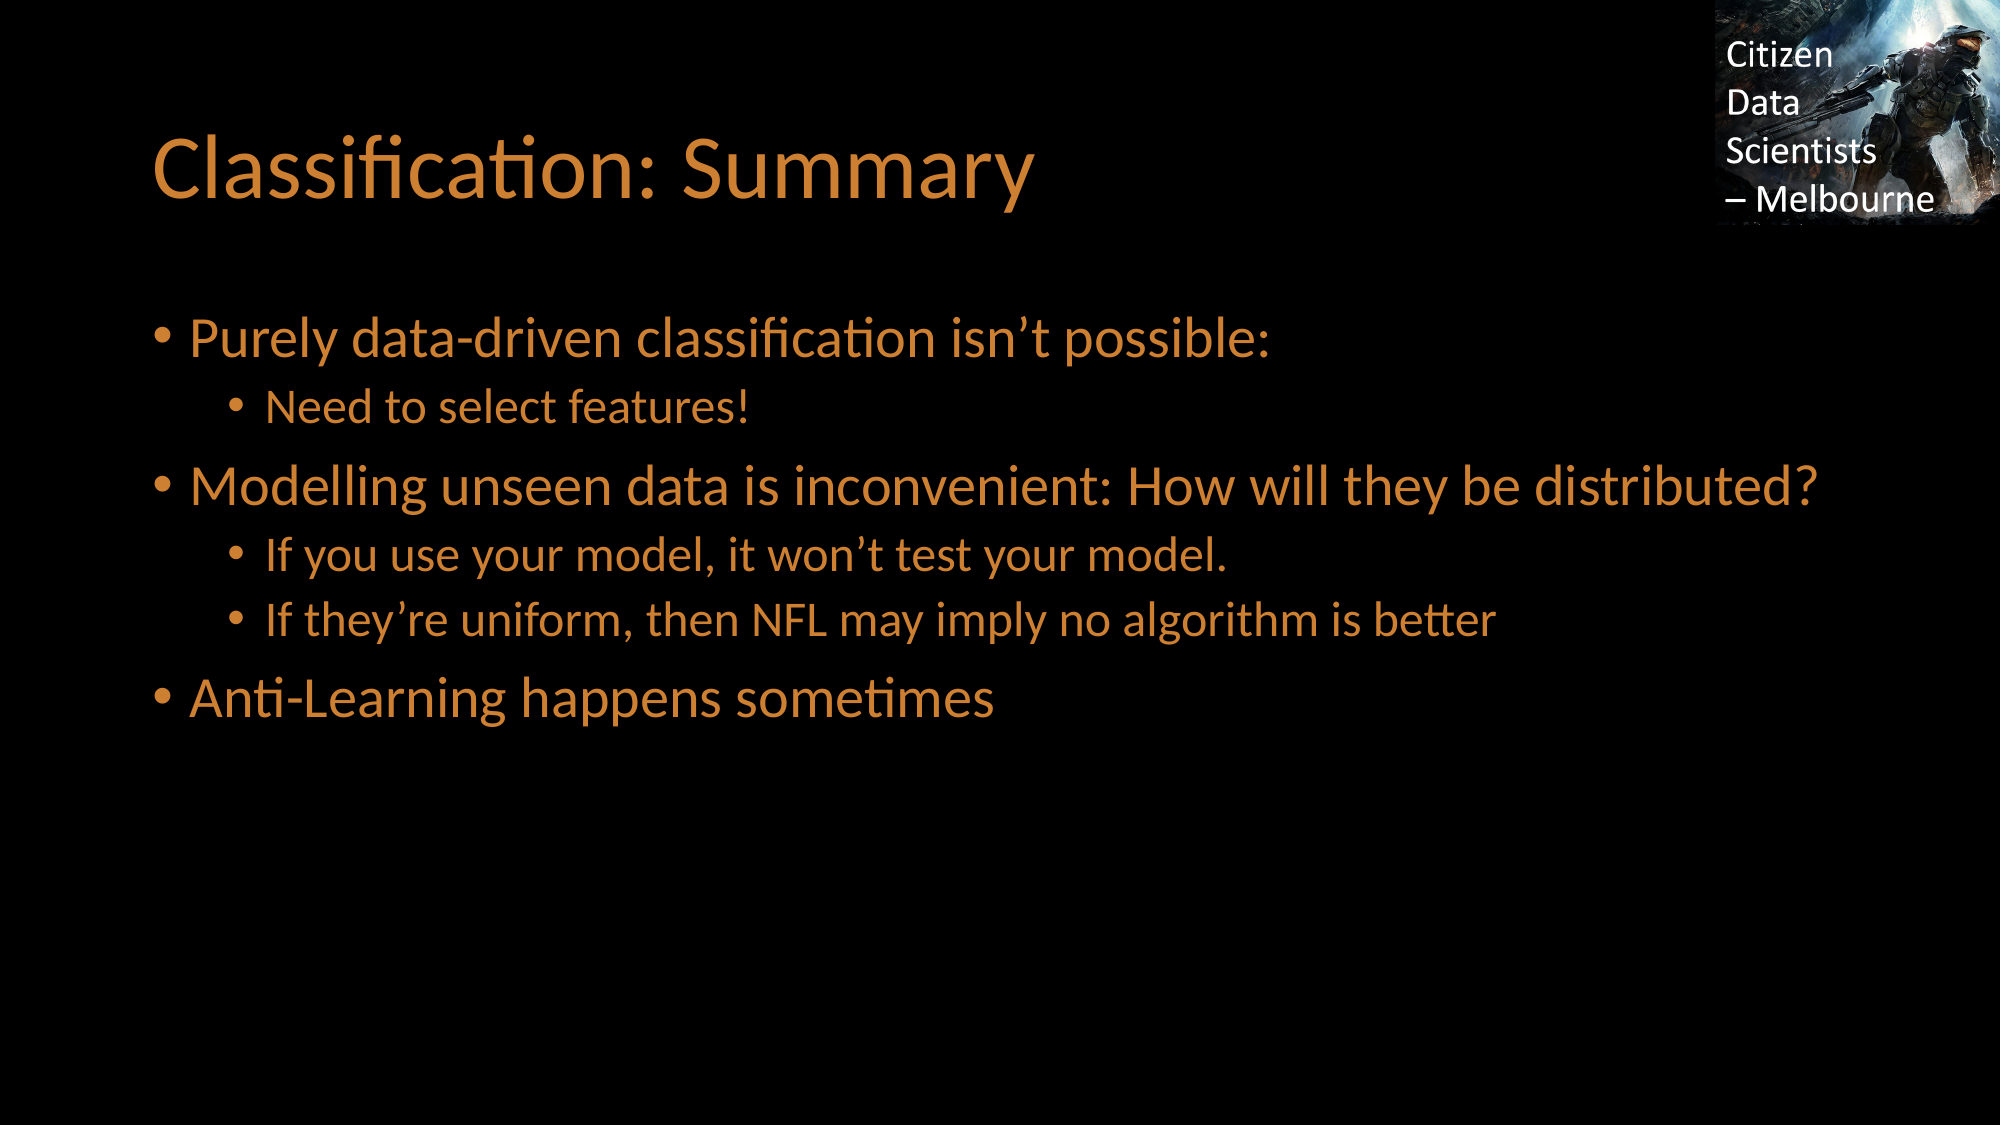

# Classification: Summary
Purely data-driven classification isn’t possible:
Need to select features!
Modelling unseen data is inconvenient: How will they be distributed?
If you use your model, it won’t test your model.
If they’re uniform, then NFL may imply no algorithm is better
Anti-Learning happens sometimes